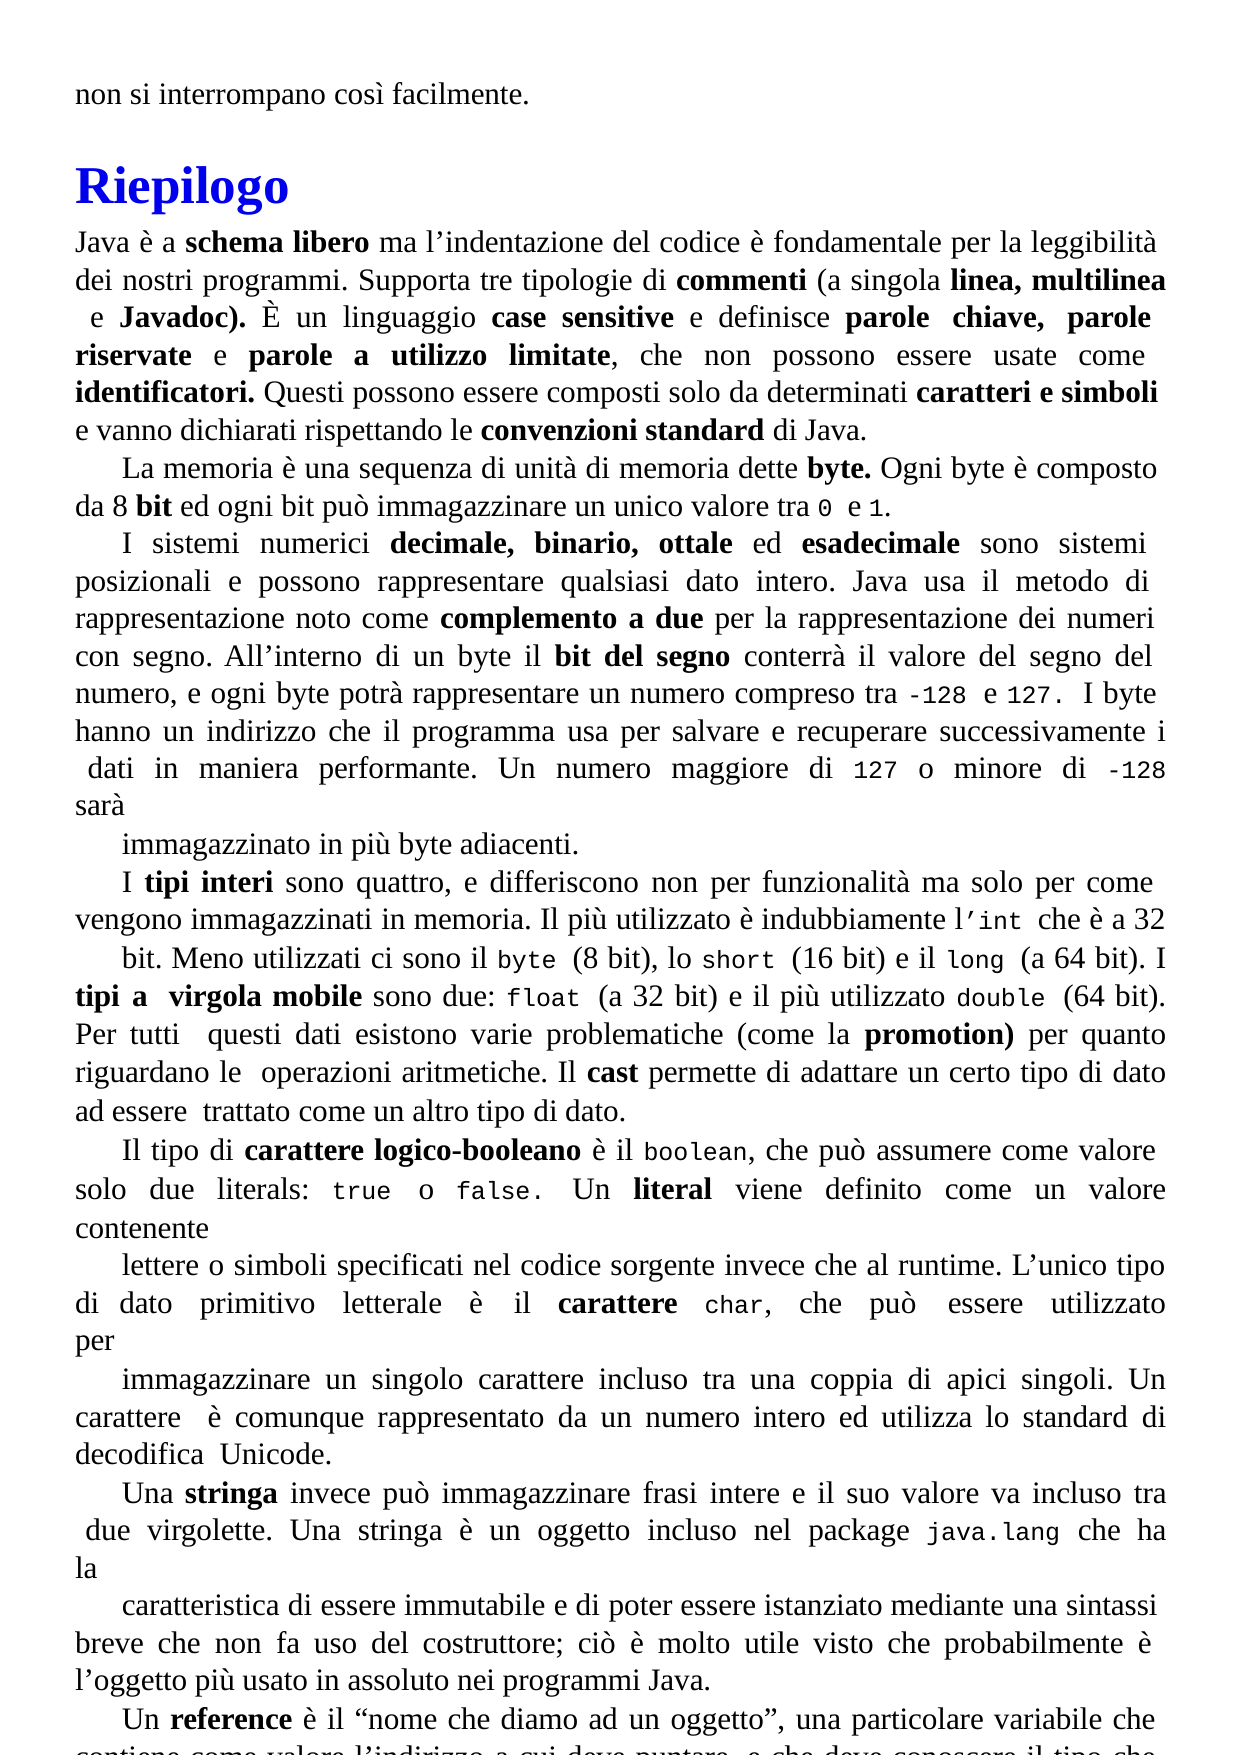

non si interrompano così facilmente.
# Riepilogo
Java è a schema libero ma l’indentazione del codice è fondamentale per la leggibilità  dei nostri programmi. Supporta tre tipologie di commenti (a singola linea, multilinea  e Javadoc). È un linguaggio case sensitive e definisce parole chiave, parole  riservate e parole a utilizzo limitate, che non possono essere usate come  identificatori. Questi possono essere composti solo da determinati caratteri e simboli  e vanno dichiarati rispettando le convenzioni standard di Java.
La memoria è una sequenza di unità di memoria dette byte. Ogni byte è composto  da 8 bit ed ogni bit può immagazzinare un unico valore tra 0 e 1.
I sistemi numerici decimale, binario, ottale ed esadecimale sono sistemi  posizionali e possono rappresentare qualsiasi dato intero. Java usa il metodo di  rappresentazione noto come complemento a due per la rappresentazione dei numeri  con segno. All’interno di un byte il bit del segno conterrà il valore del segno del  numero, e ogni byte potrà rappresentare un numero compreso tra -128 e 127. I byte  hanno un indirizzo che il programma usa per salvare e recuperare successivamente i  dati in maniera performante. Un numero maggiore di 127 o minore di -128 sarà
immagazzinato in più byte adiacenti.
I tipi interi sono quattro, e differiscono non per funzionalità ma solo per come  vengono immagazzinati in memoria. Il più utilizzato è indubbiamente l’int che è a 32
bit. Meno utilizzati ci sono il byte (8 bit), lo short (16 bit) e il long (a 64 bit). I tipi a  virgola mobile sono due: float (a 32 bit) e il più utilizzato double (64 bit). Per tutti  questi dati esistono varie problematiche (come la promotion) per quanto riguardano le  operazioni aritmetiche. Il cast permette di adattare un certo tipo di dato ad essere  trattato come un altro tipo di dato.
Il tipo di carattere logico-booleano è il boolean, che può assumere come valore  solo due literals: true o false. Un literal viene definito come un valore contenente
lettere o simboli specificati nel codice sorgente invece che al runtime. L’unico tipo di  dato primitivo letterale è   il carattere char, che può   essere utilizzato per
immagazzinare un singolo carattere incluso tra una coppia di apici singoli. Un carattere  è comunque rappresentato da un numero intero ed utilizza lo standard di decodifica  Unicode.
Una stringa invece può immagazzinare frasi intere e il suo valore va incluso tra  due virgolette. Una stringa è un oggetto incluso nel package java.lang che ha la
caratteristica di essere immutabile e di poter essere istanziato mediante una sintassi  breve che non fa uso del costruttore; ciò è molto utile visto che probabilmente è  l’oggetto più usato in assoluto nei programmi Java.
Un reference è il “nome che diamo ad un oggetto”, una particolare variabile che  contiene come valore l’indirizzo a cui deve puntare, e che deve conoscere il tipo che  andrà a puntare. Quando un oggetto viene istanziato tutte le sue variabili d’istanza